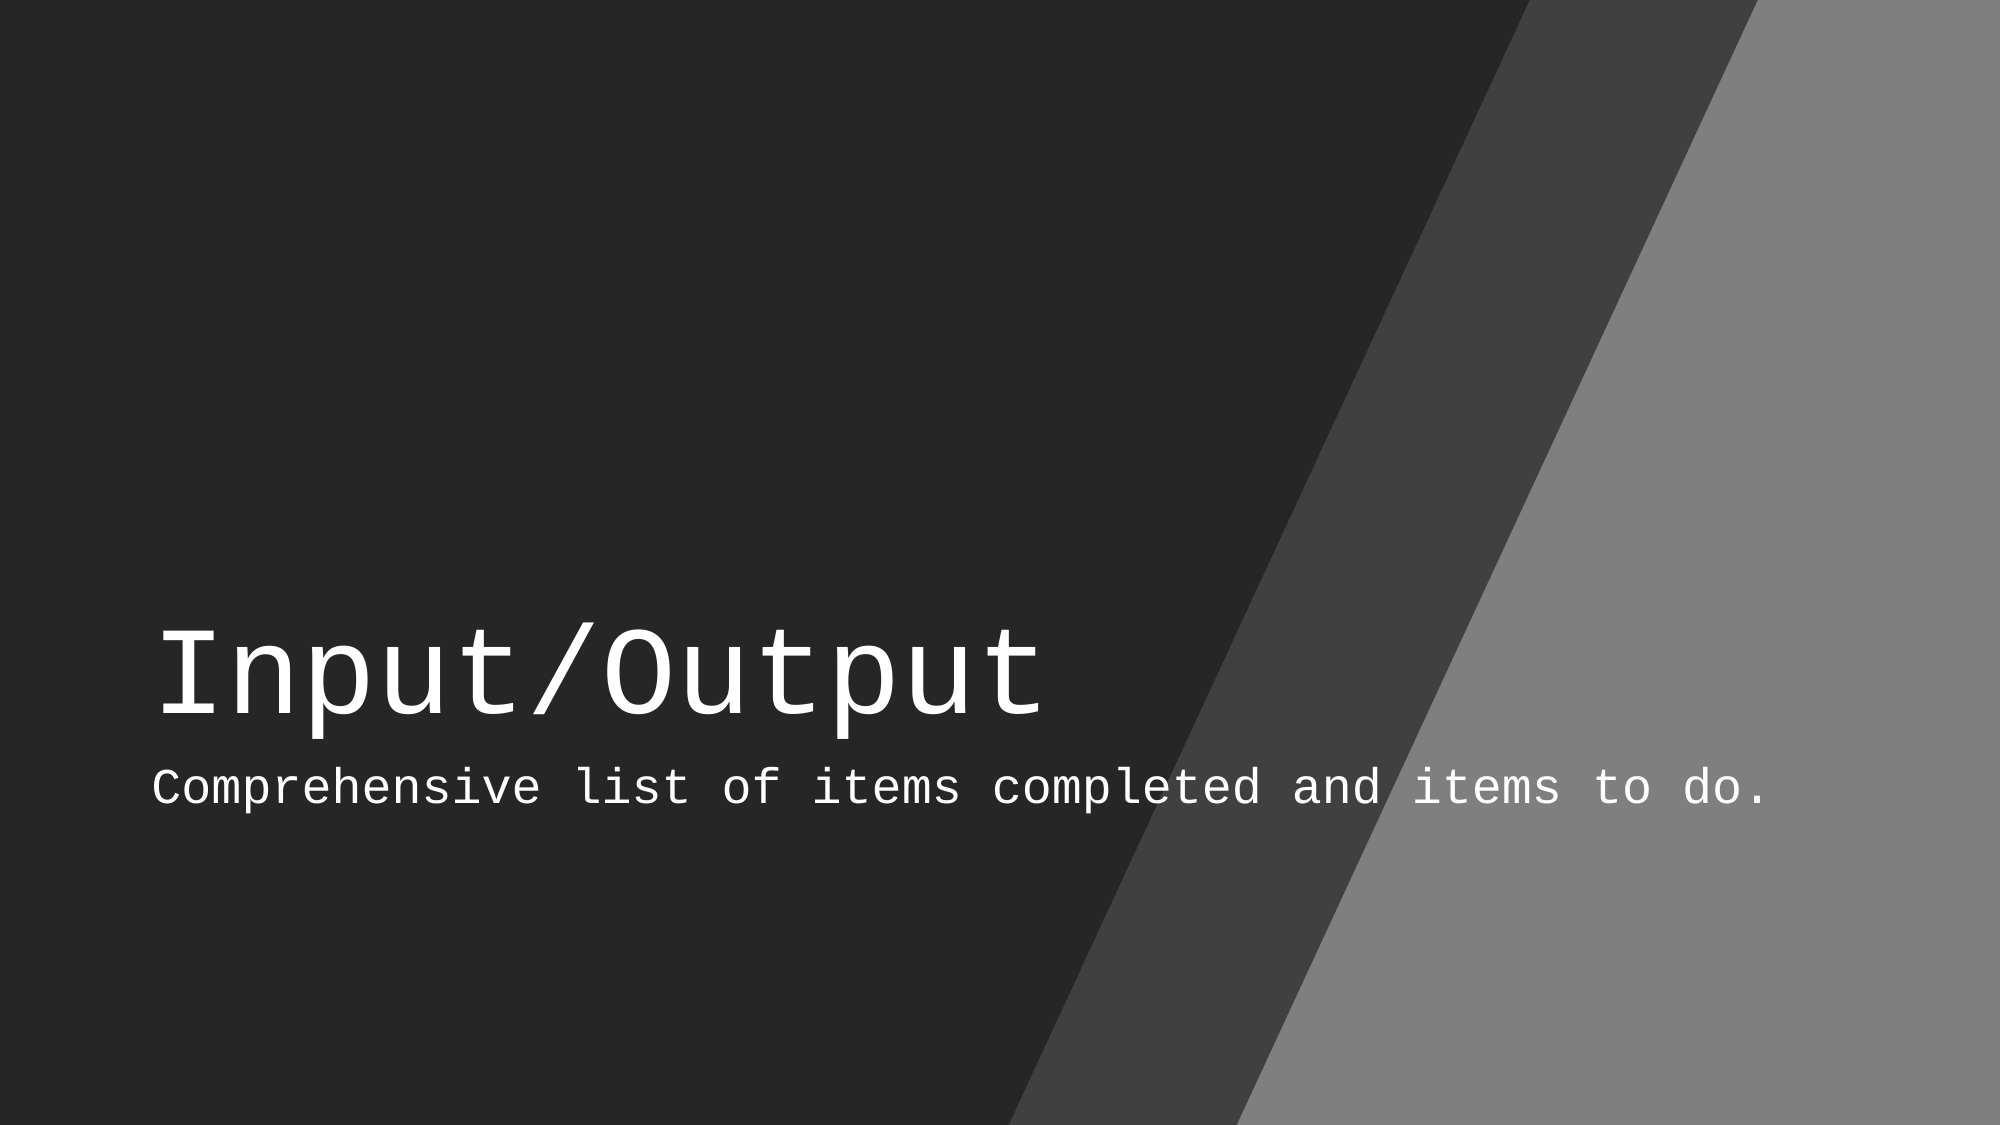

Input/Output
Comprehensive list of items completed and items to do.